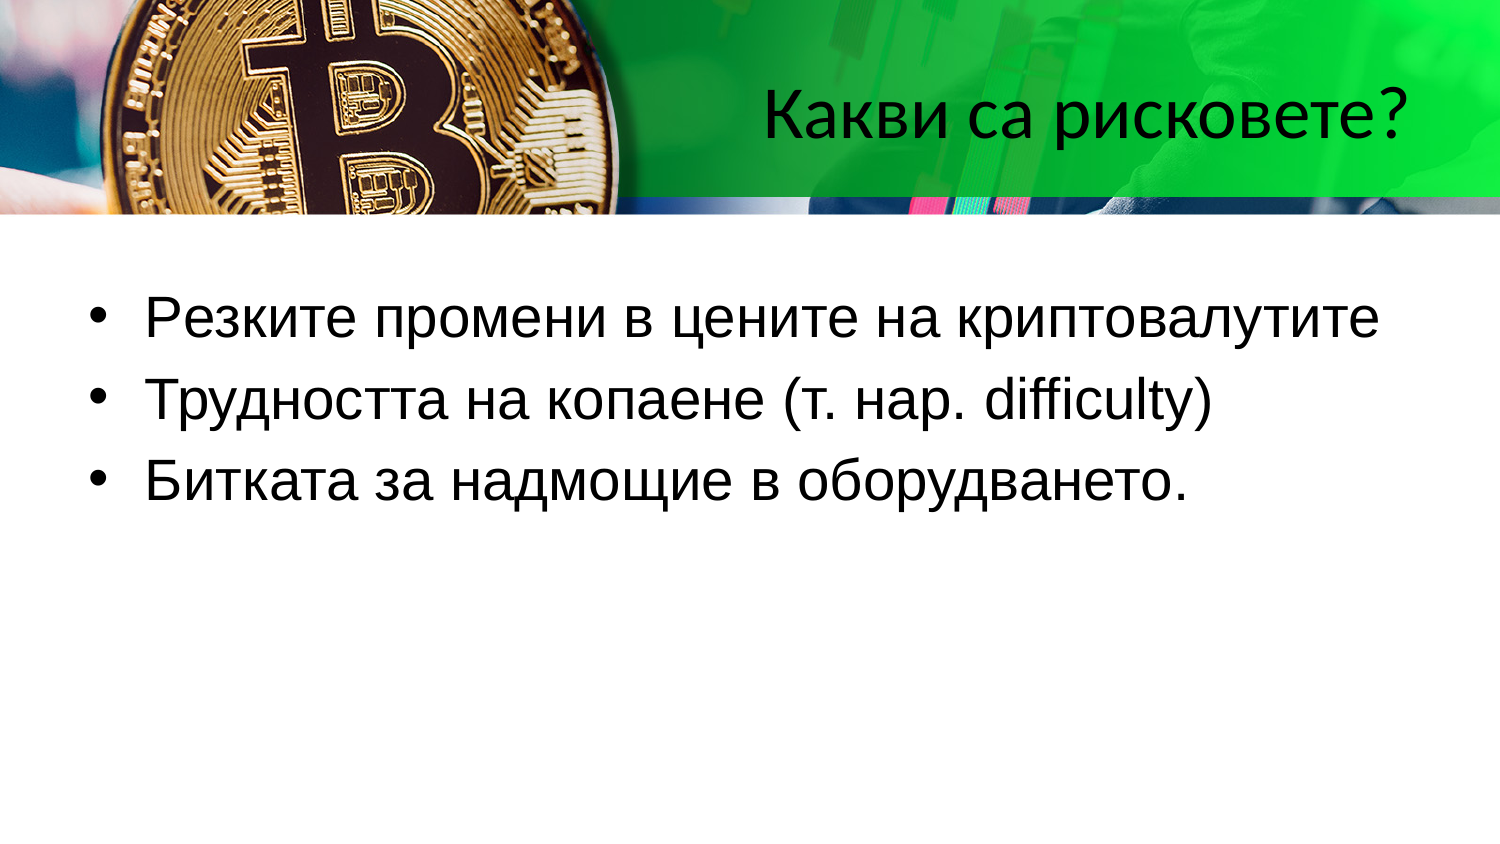

# Какви са рисковете?
Резките промени в цените на криптовалутите
Трудността на копаене (т. нар. difficulty)
Битката за надмощие в оборудването.